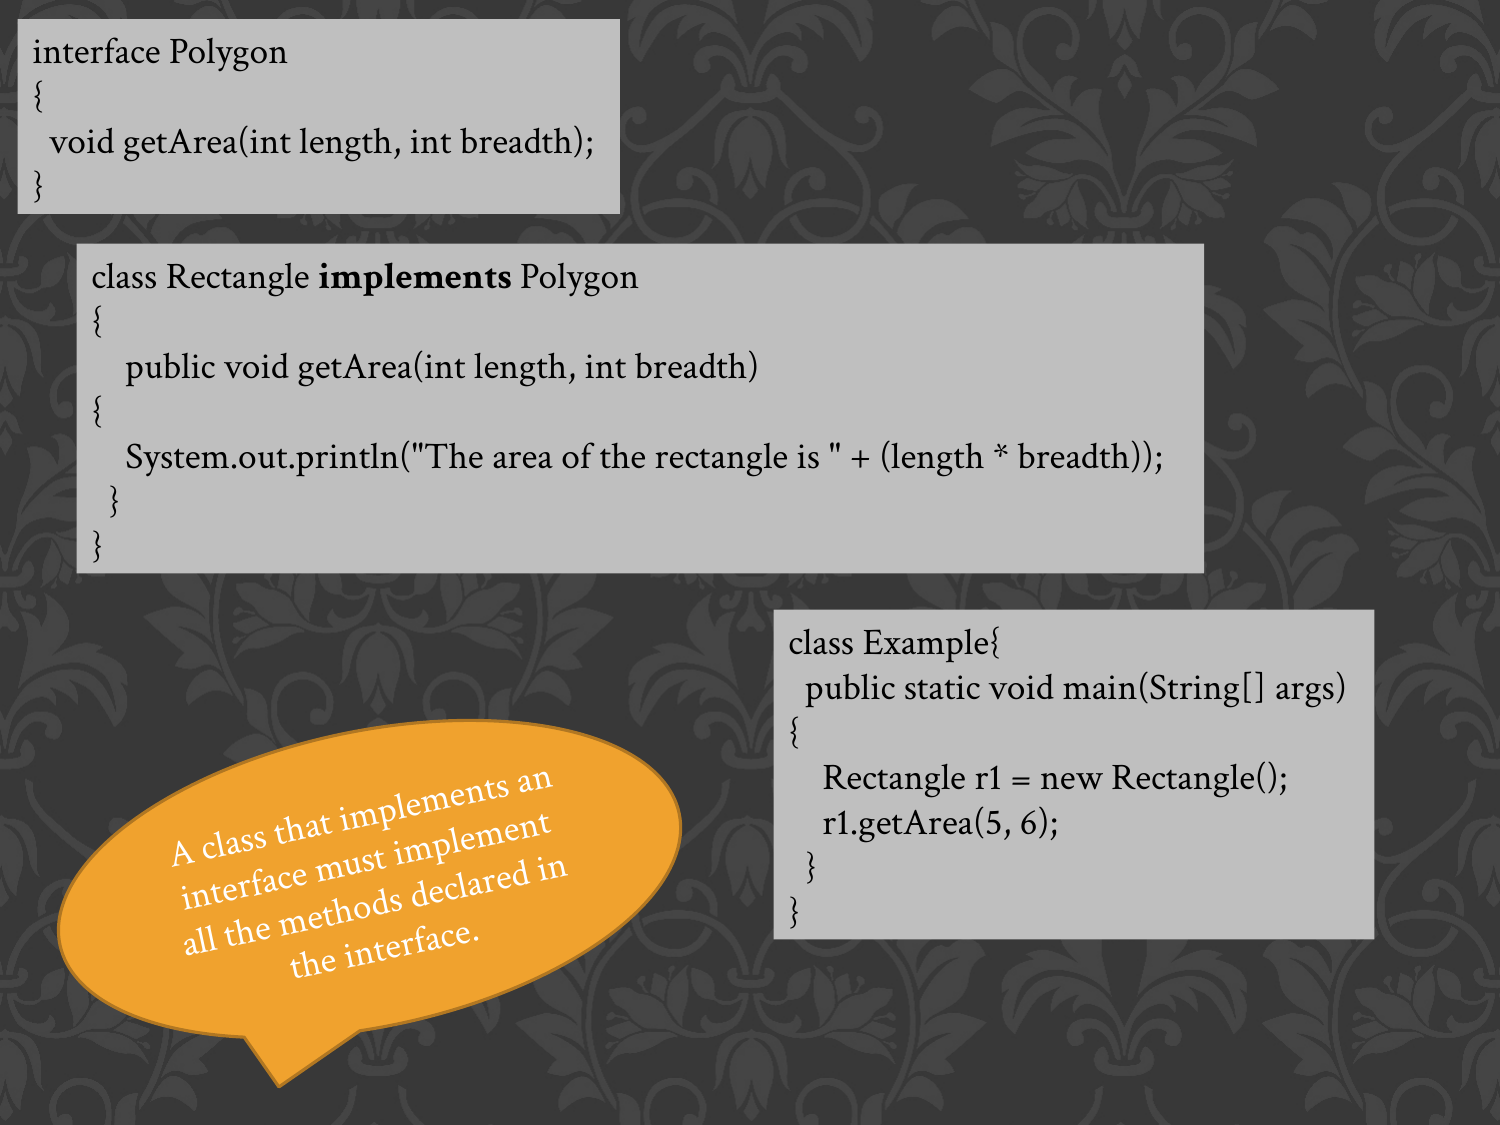

interface Polygon
{
  void getArea(int length, int breadth);
}
class Rectangle implements Polygon
{
    public void getArea(int length, int breadth)
{
    System.out.println("The area of the rectangle is " + (length * breadth));
  }
}
class Example{
  public static void main(String[] args) {
    Rectangle r1 = new Rectangle();
    r1.getArea(5, 6);
  }
}
 A class that implements an interface must implement all the methods declared in the interface.